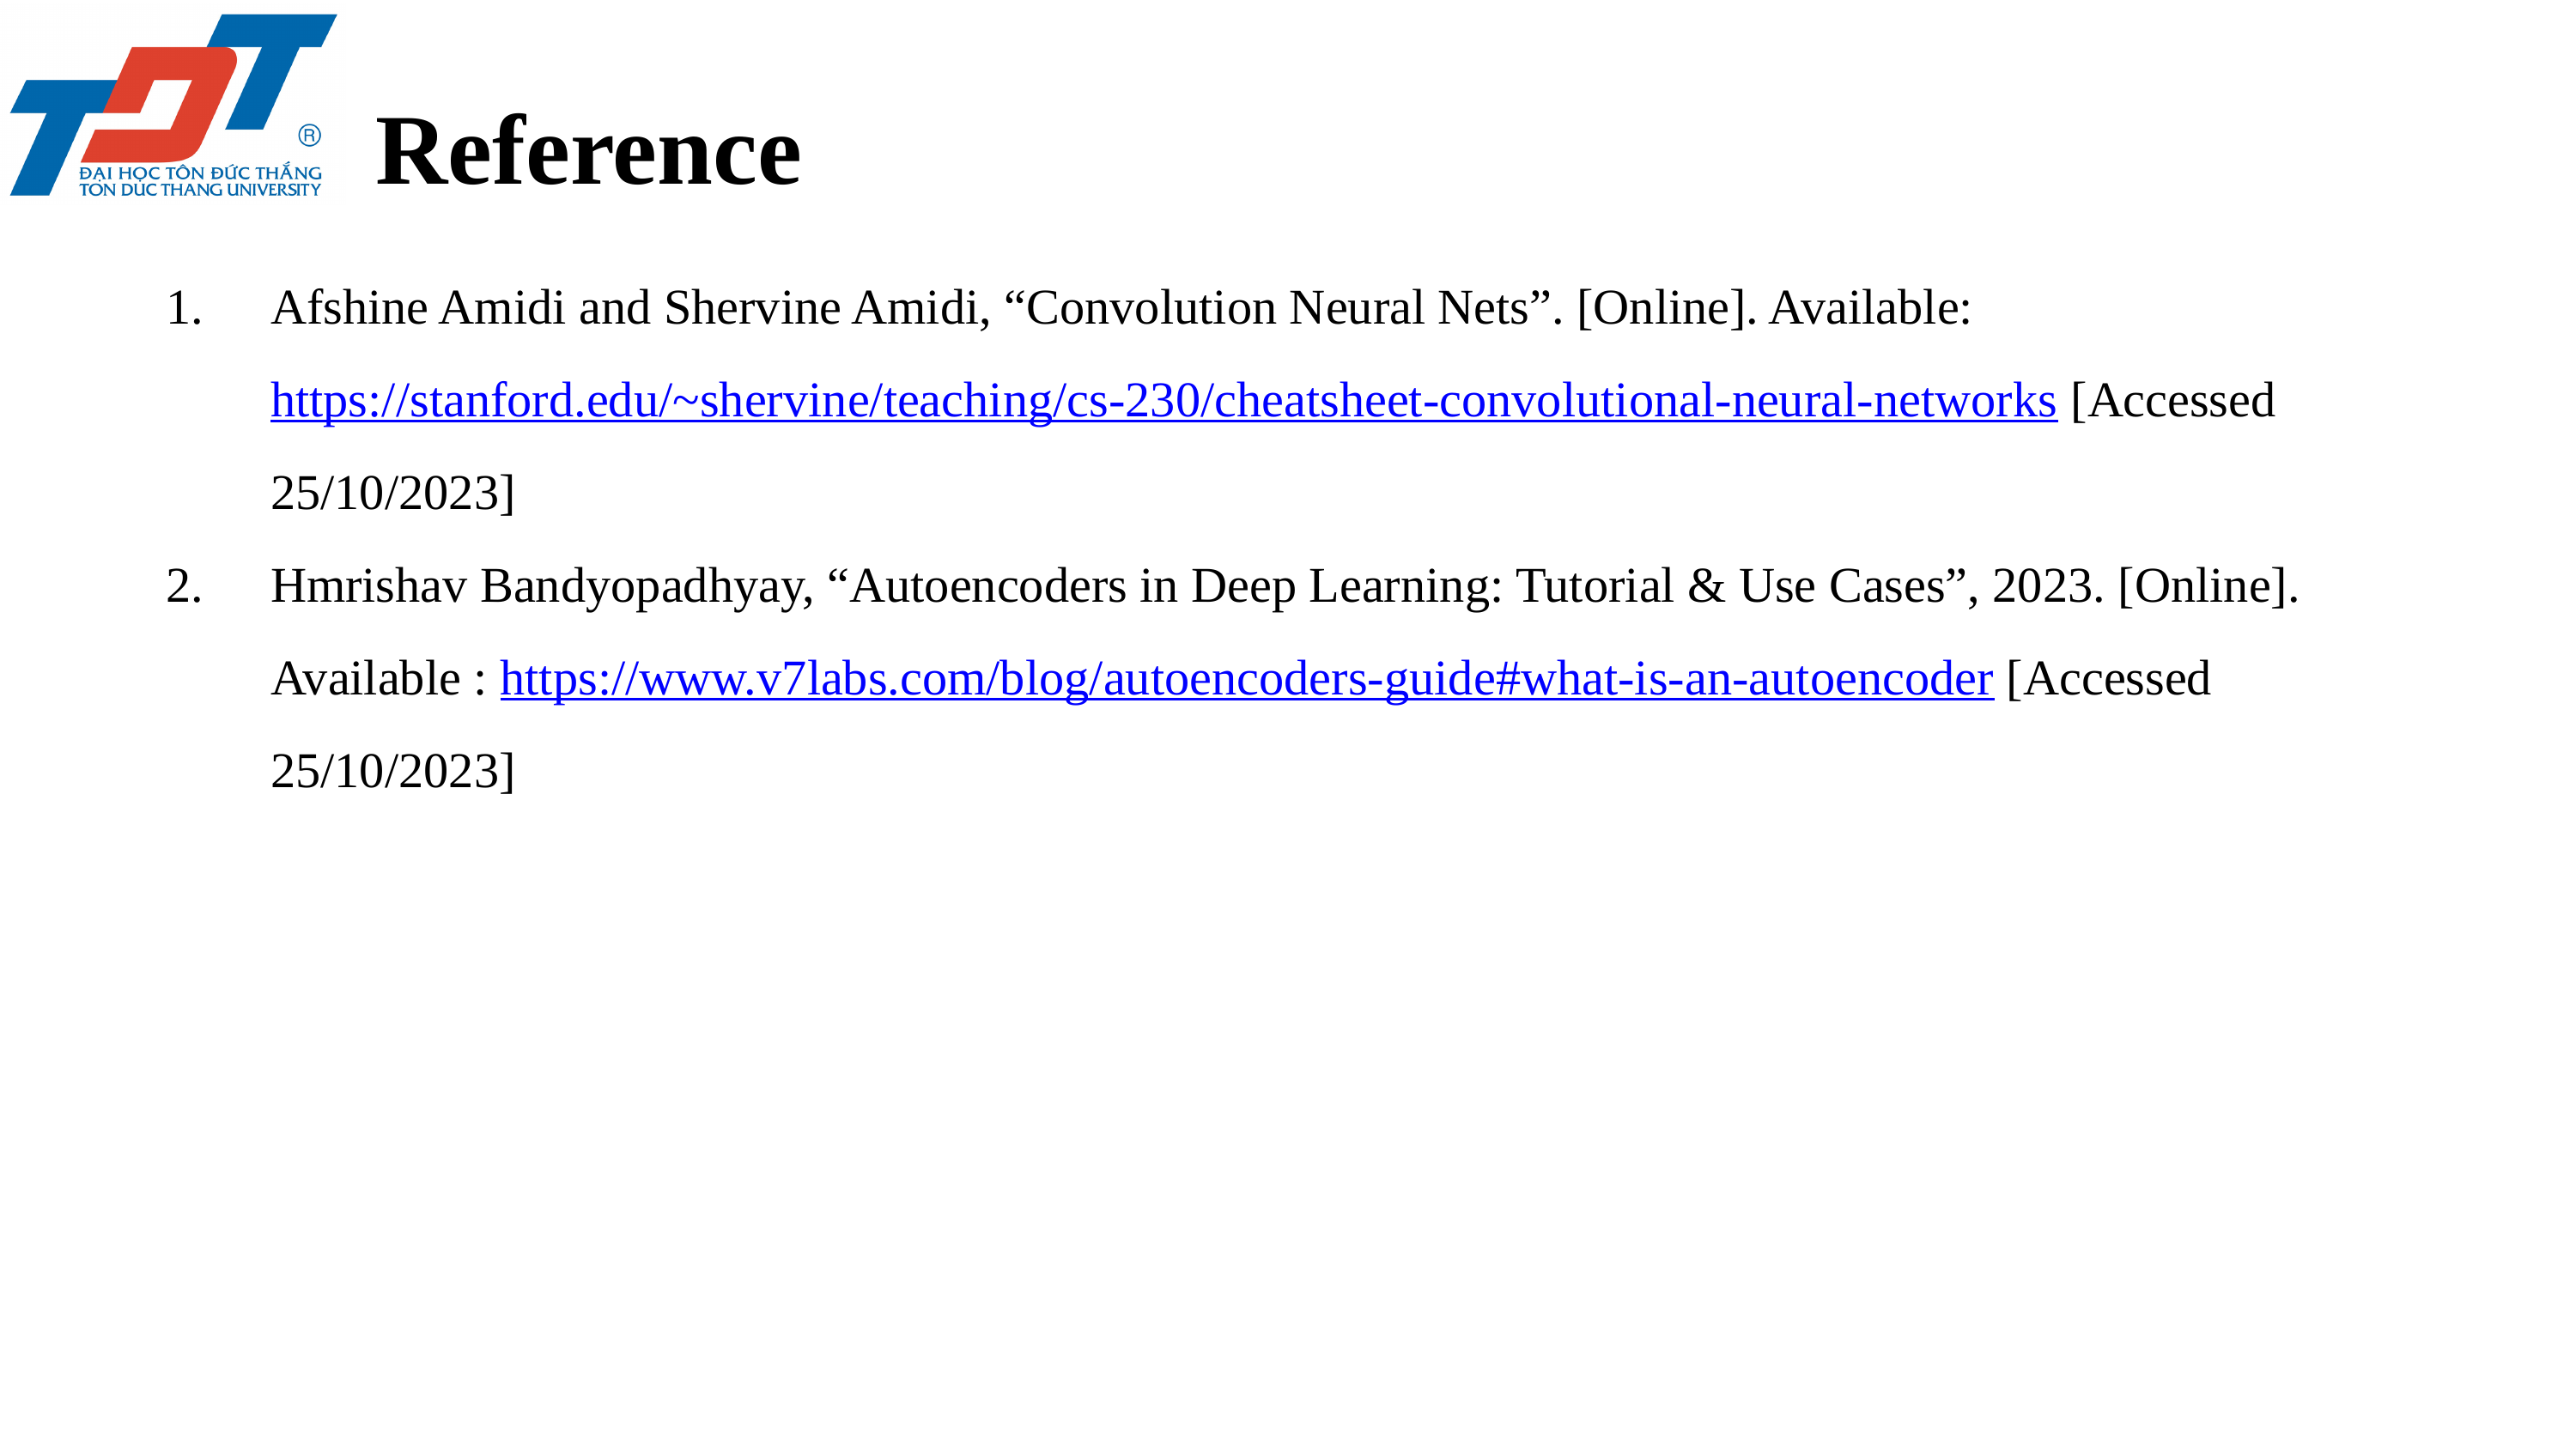

Reference
Afshine Amidi and Shervine Amidi, “Convolution Neural Nets”. [Online]. Available: https://stanford.edu/~shervine/teaching/cs-230/cheatsheet-convolutional-neural-networks [Accessed 25/10/2023]
Hmrishav Bandyopadhyay, “Autoencoders in Deep Learning: Tutorial & Use Cases”, 2023. [Online]. Available : https://www.v7labs.com/blog/autoencoders-guide#what-is-an-autoencoder [Accessed 25/10/2023]